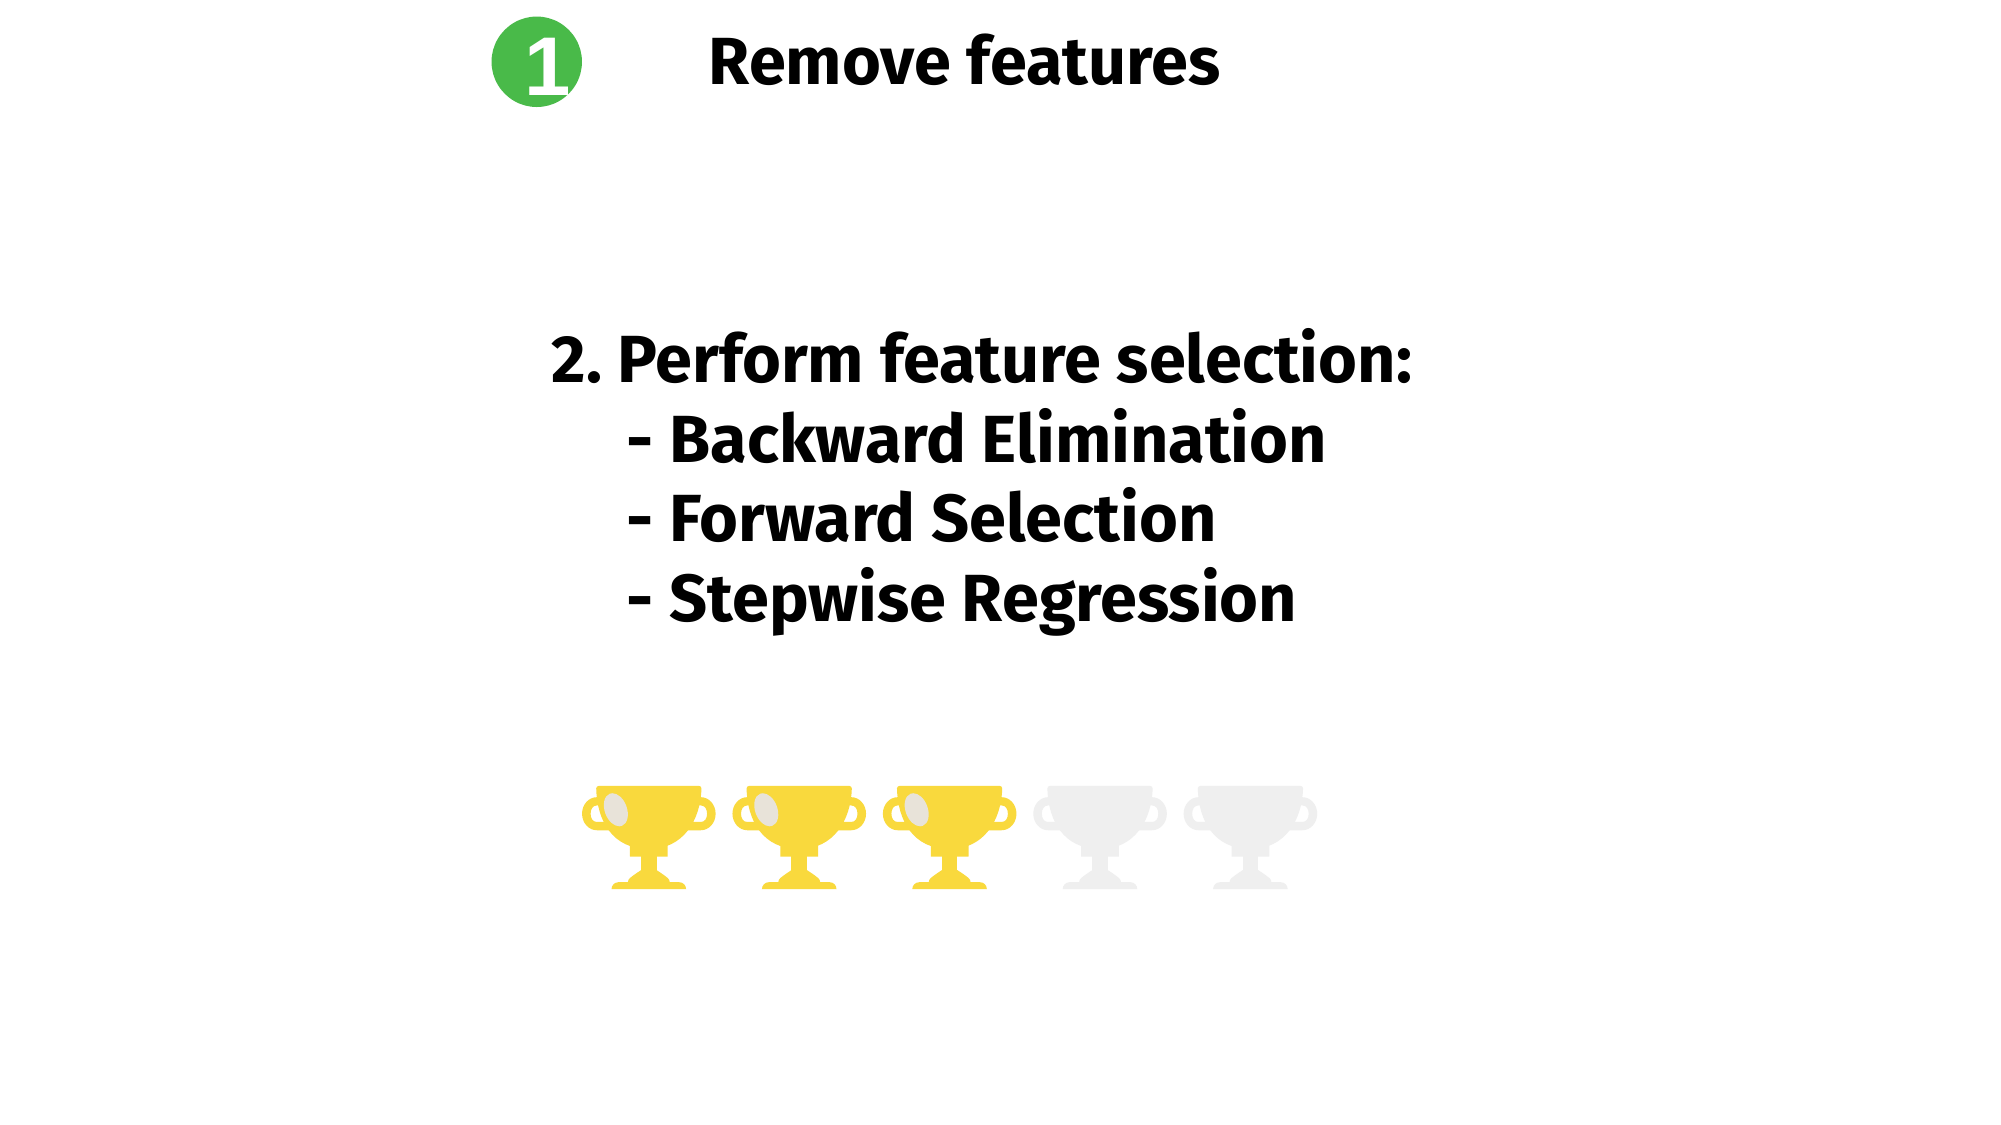

Remove features
1
2. Perform feature selection:
	- Backward Elimination
	- Forward Selection
	- Stepwise Regression

2
Apply transformation to label
3
Eliminate Outliers